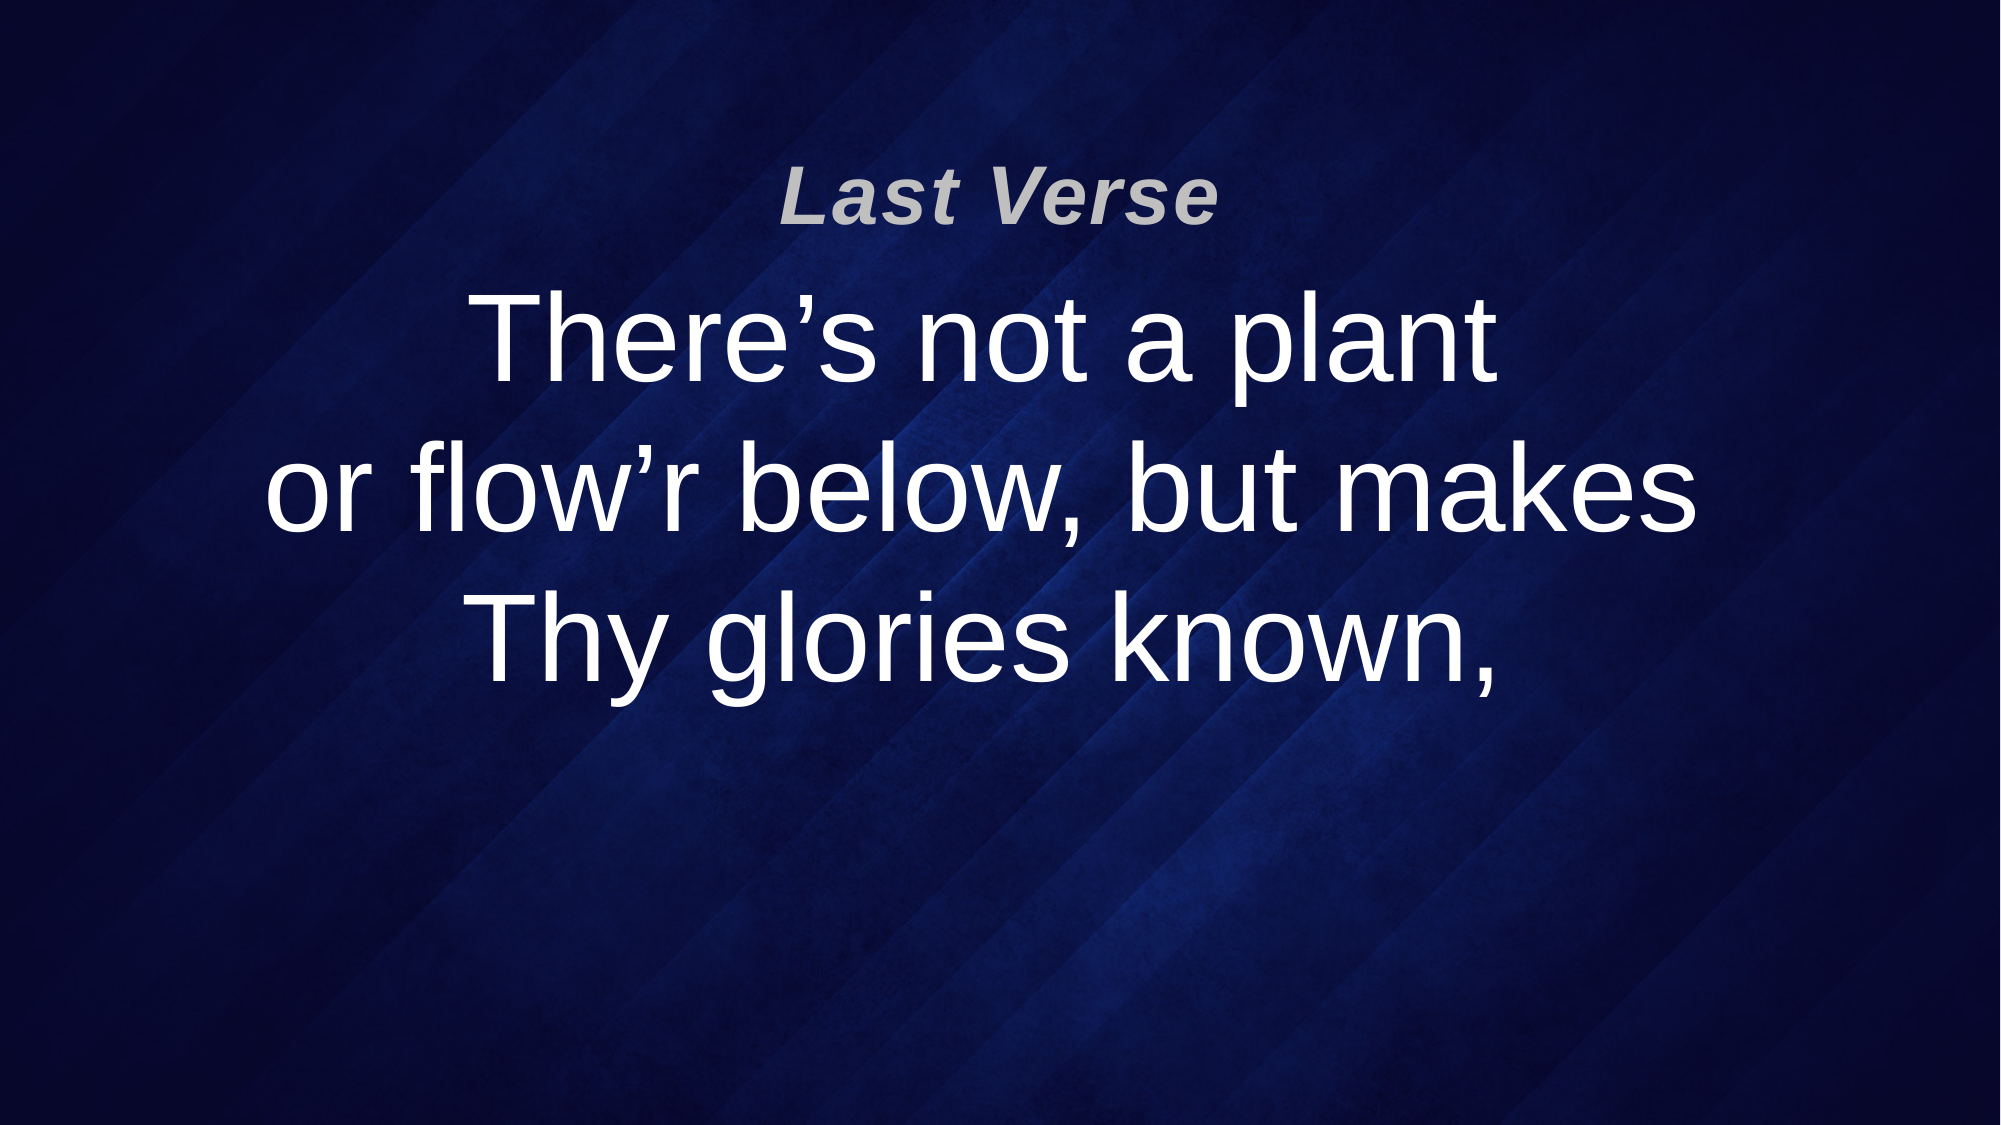

Last Verse
# There’s not a plant or flow’r below, but makes Thy glories known,